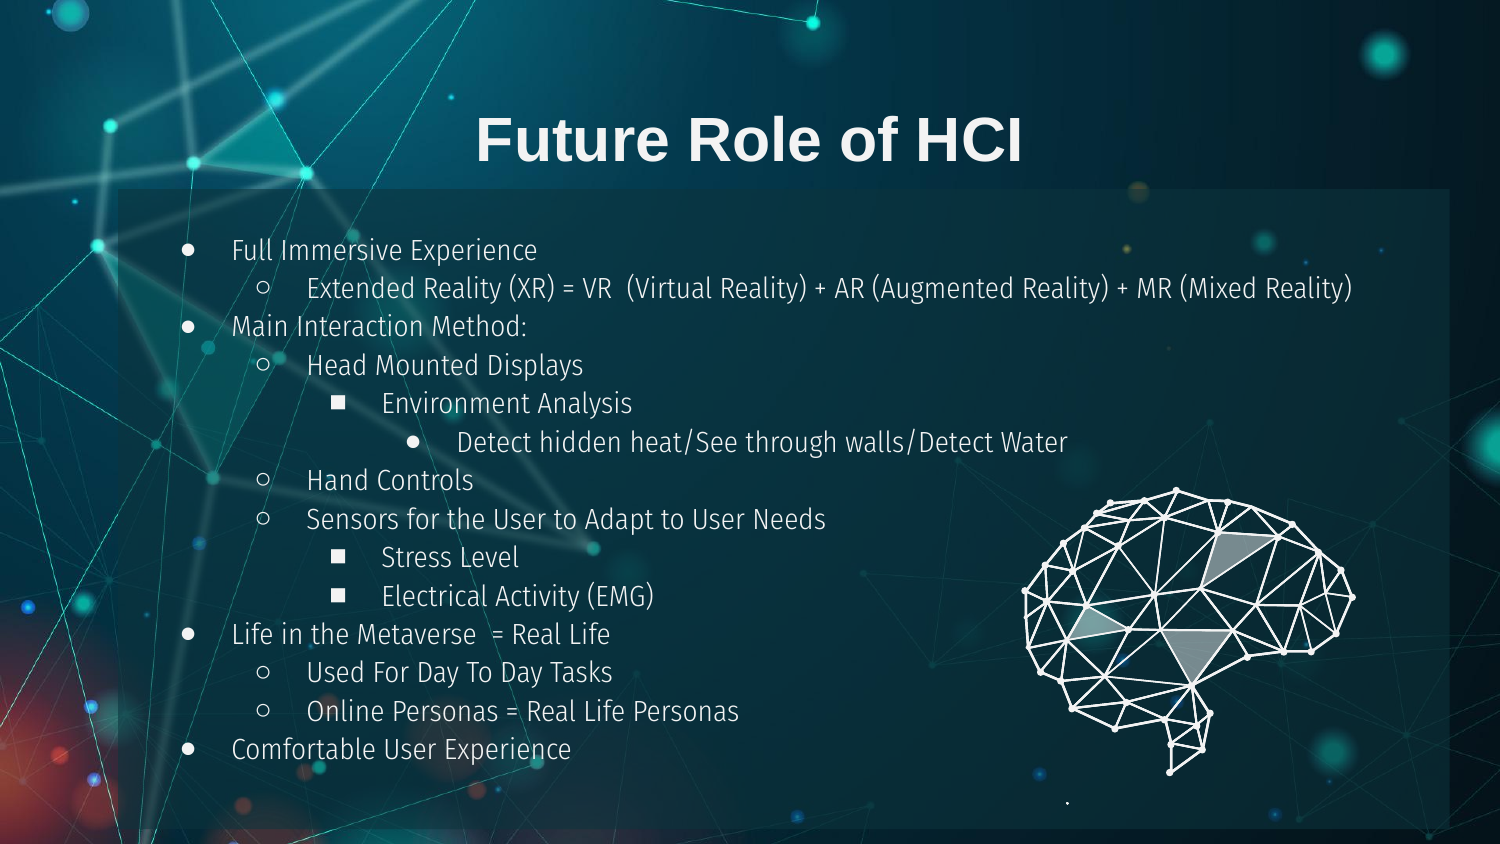

# Future Role of HCI
Full Immersive Experience
Extended Reality (XR) = VR  (Virtual Reality) + AR (Augmented Reality) + MR (Mixed Reality)
Main Interaction Method:
Head Mounted Displays
Environment Analysis
Detect hidden heat/See through walls/Detect Water
Hand Controls
Sensors for the User to Adapt to User Needs
Stress Level
Electrical Activity (EMG)
Life in the Metaverse  = Real Life
Used For Day To Day Tasks
Online Personas = Real Life Personas
Comfortable User Experience